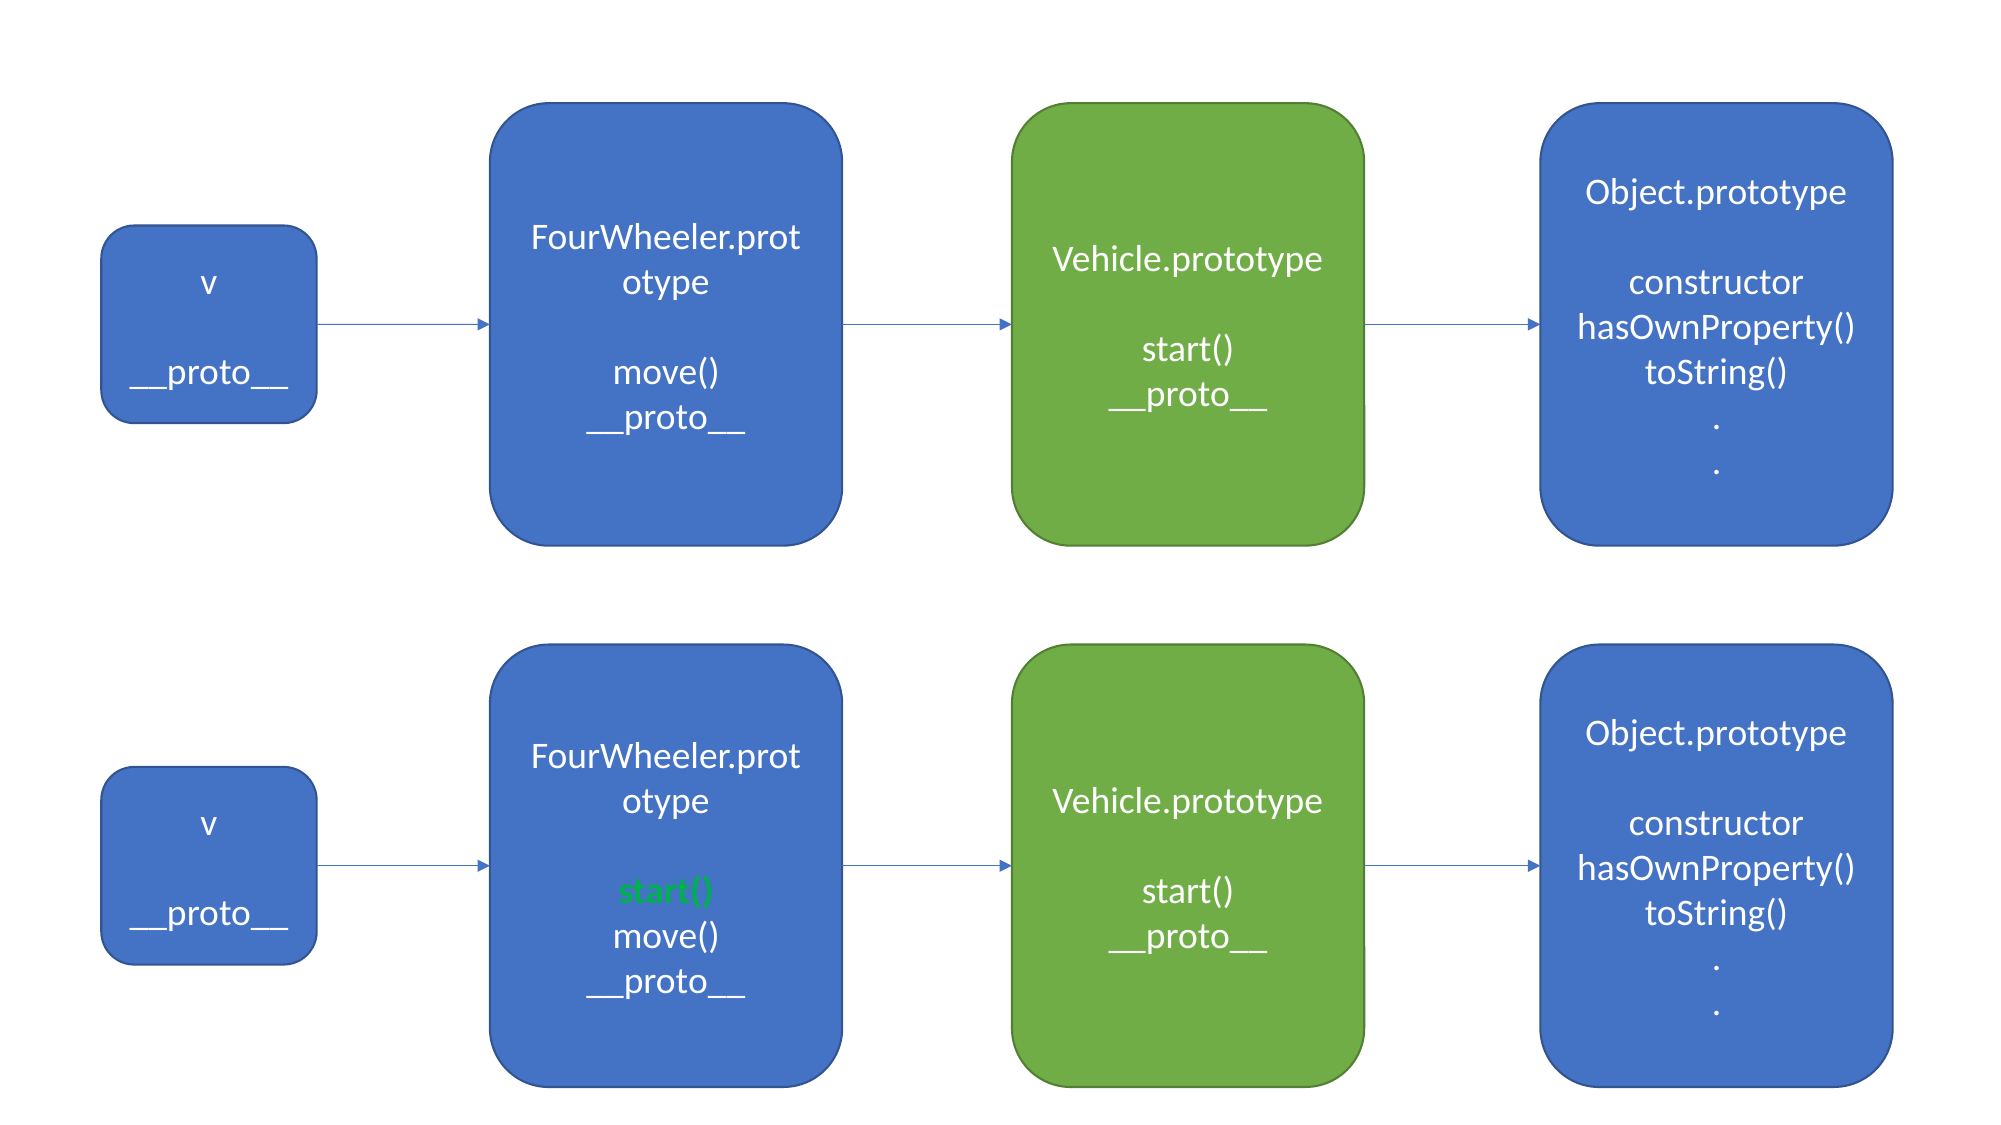

FourWheeler.prototype

move()
__proto__
Vehicle.prototype

start()
__proto__
Object.prototype

constructor
hasOwnProperty()
toString()
.
.
v

__proto__
FourWheeler.prototype

start()
move()
__proto__
Vehicle.prototype

start()
__proto__
Object.prototype

constructor
hasOwnProperty()
toString()
.
.
v

__proto__